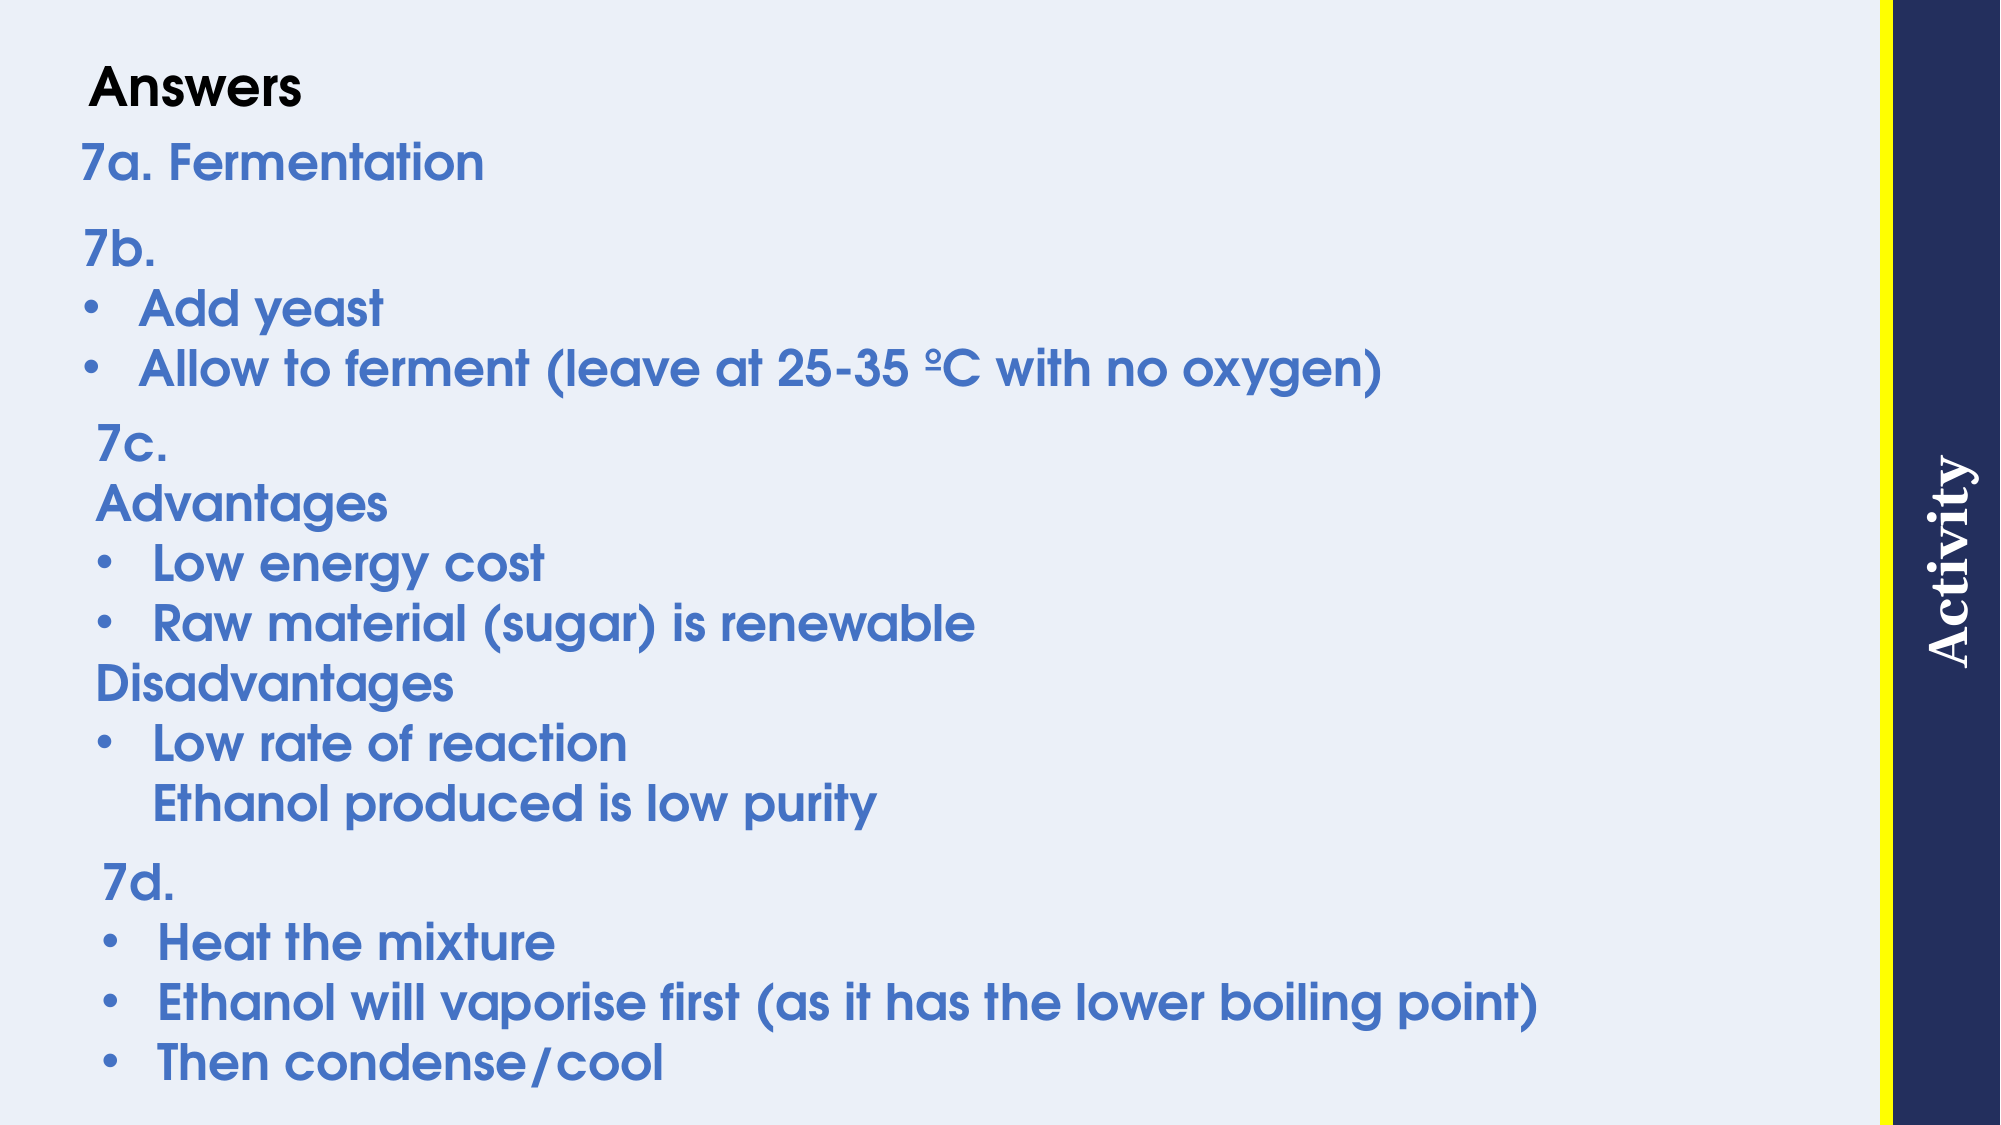

# Answers
7a. Fermentation
7b.
Add yeast
Allow to ferment (leave at 25-35 ºC with no oxygen)
7c.
Advantages
Low energy cost
Raw material (sugar) is renewable
Disadvantages
Low rate of reaction
Ethanol produced is low purity
7d.
Heat the mixture
Ethanol will vaporise first (as it has the lower boiling point)
Then condense/cool